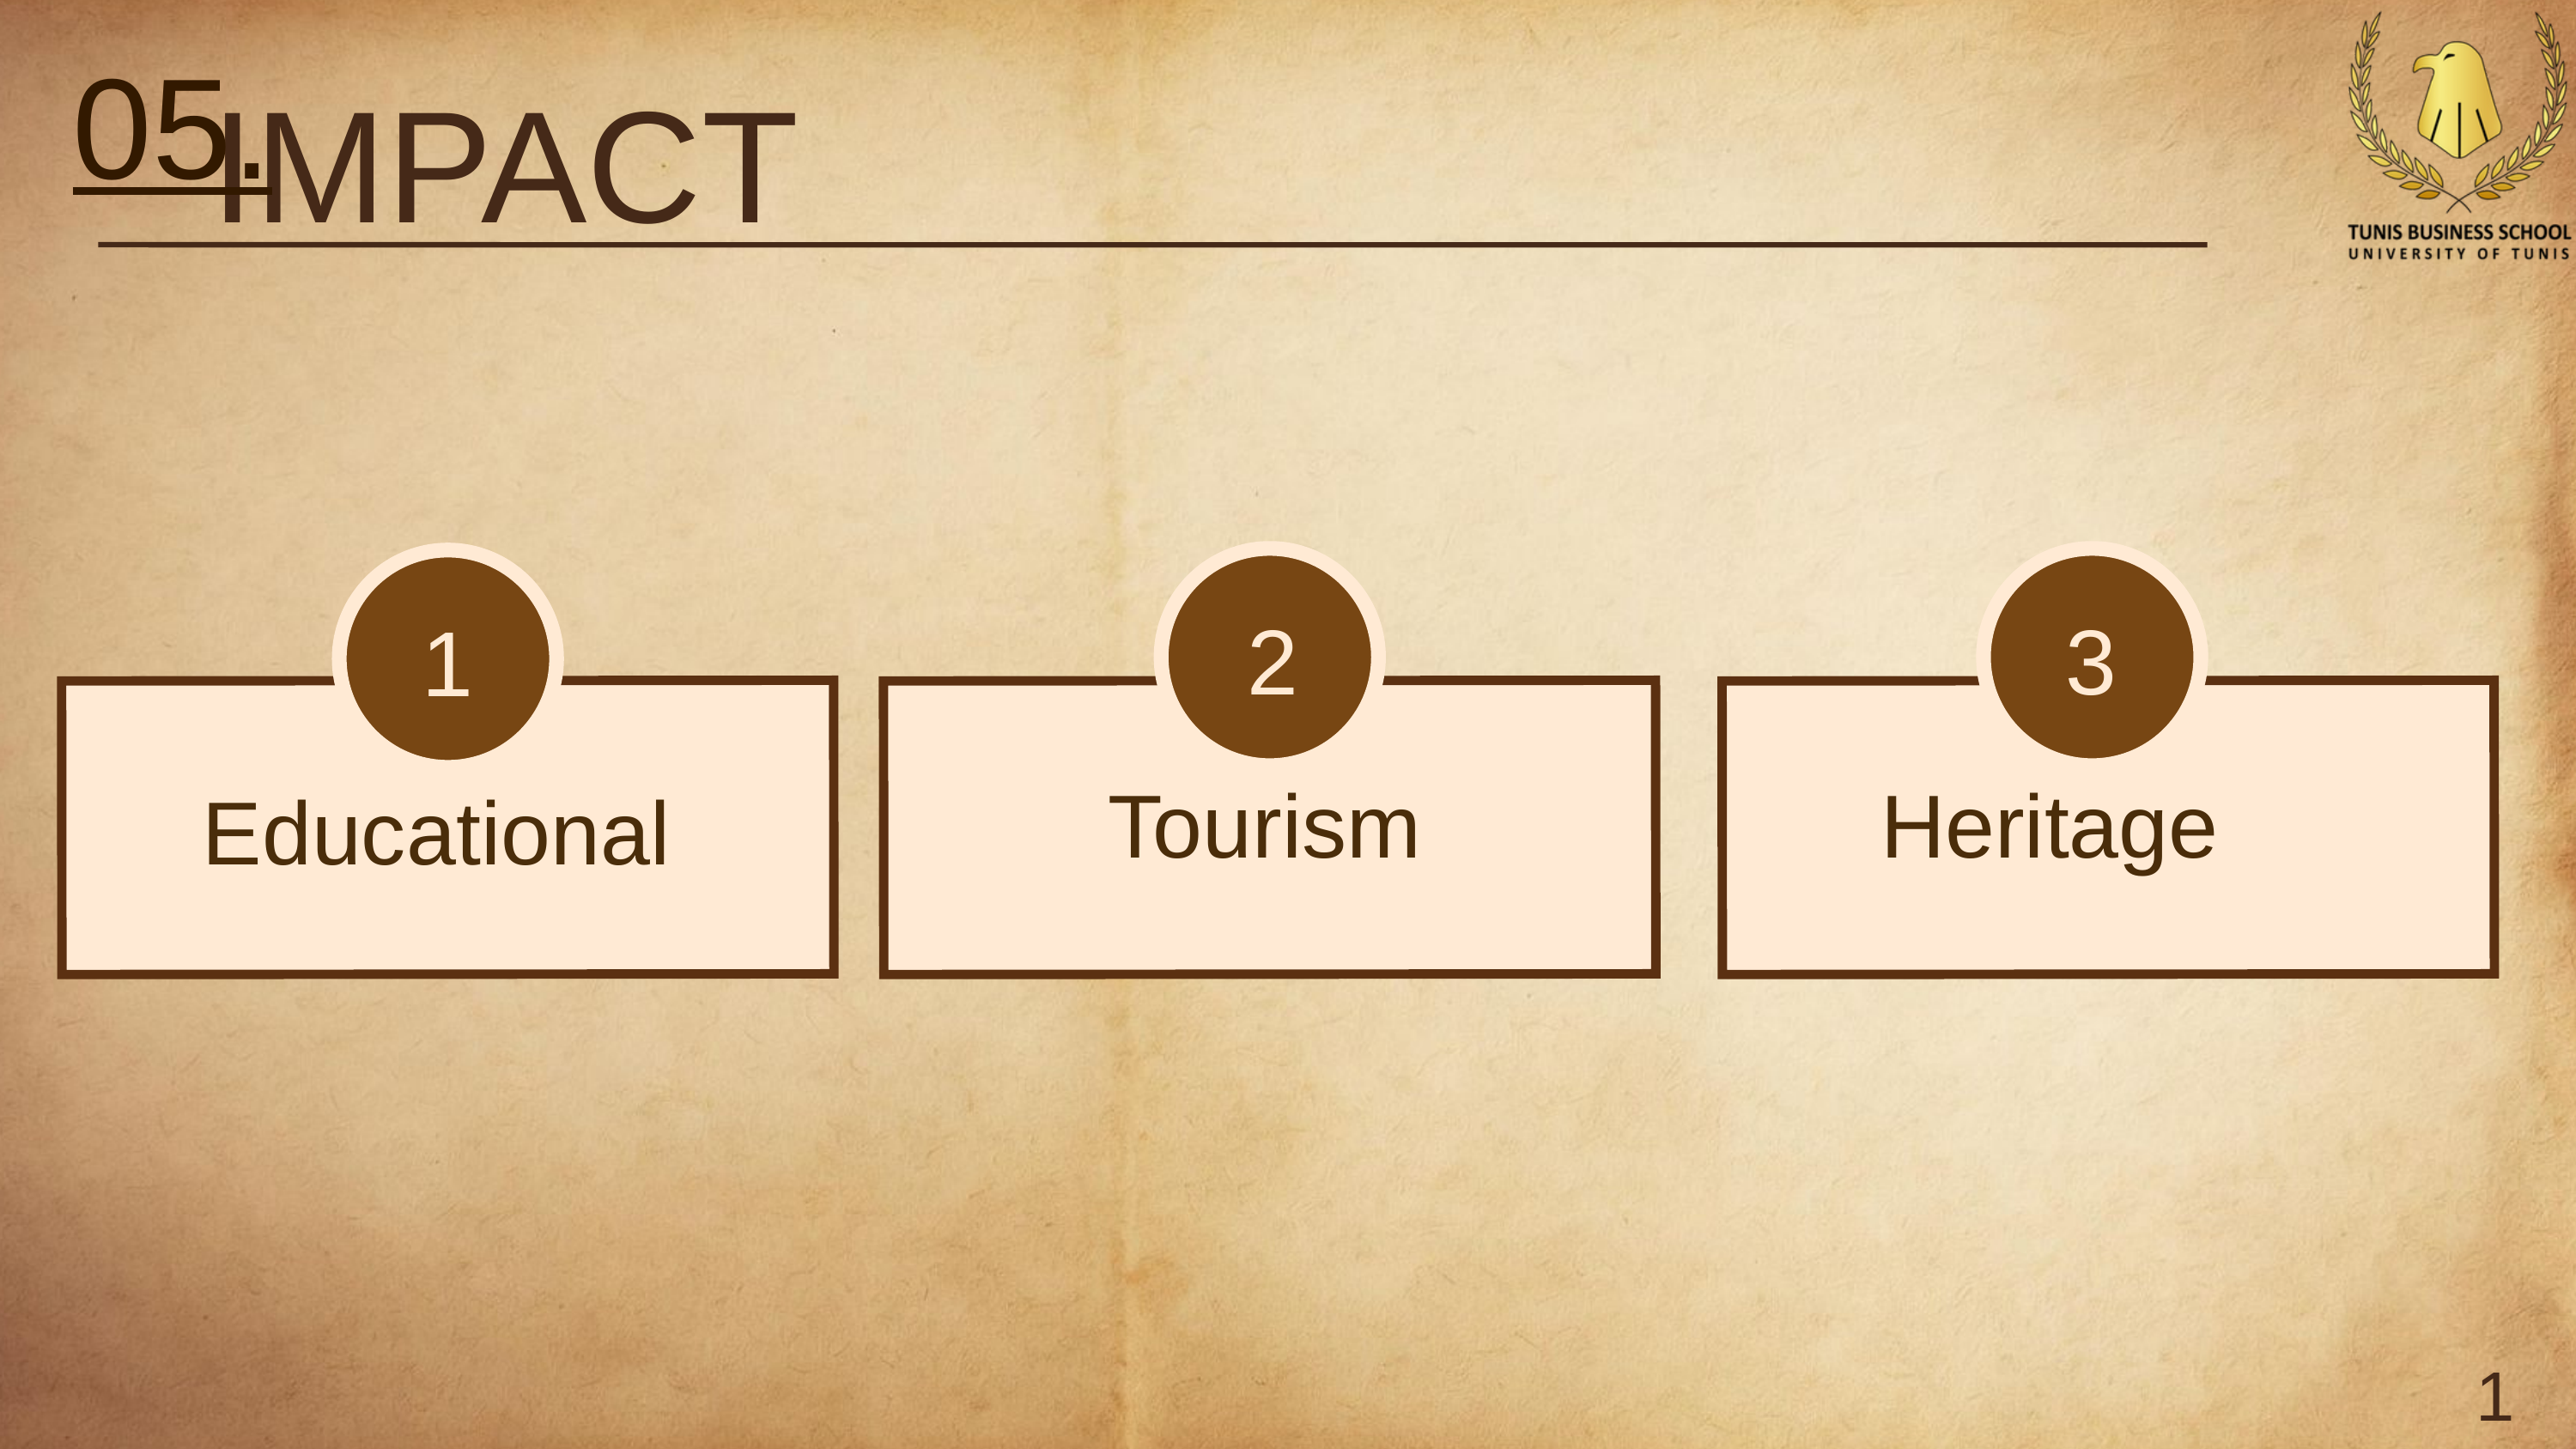

05.

IMPACT

2
3
1

Tourism
Heritage
Educational
10